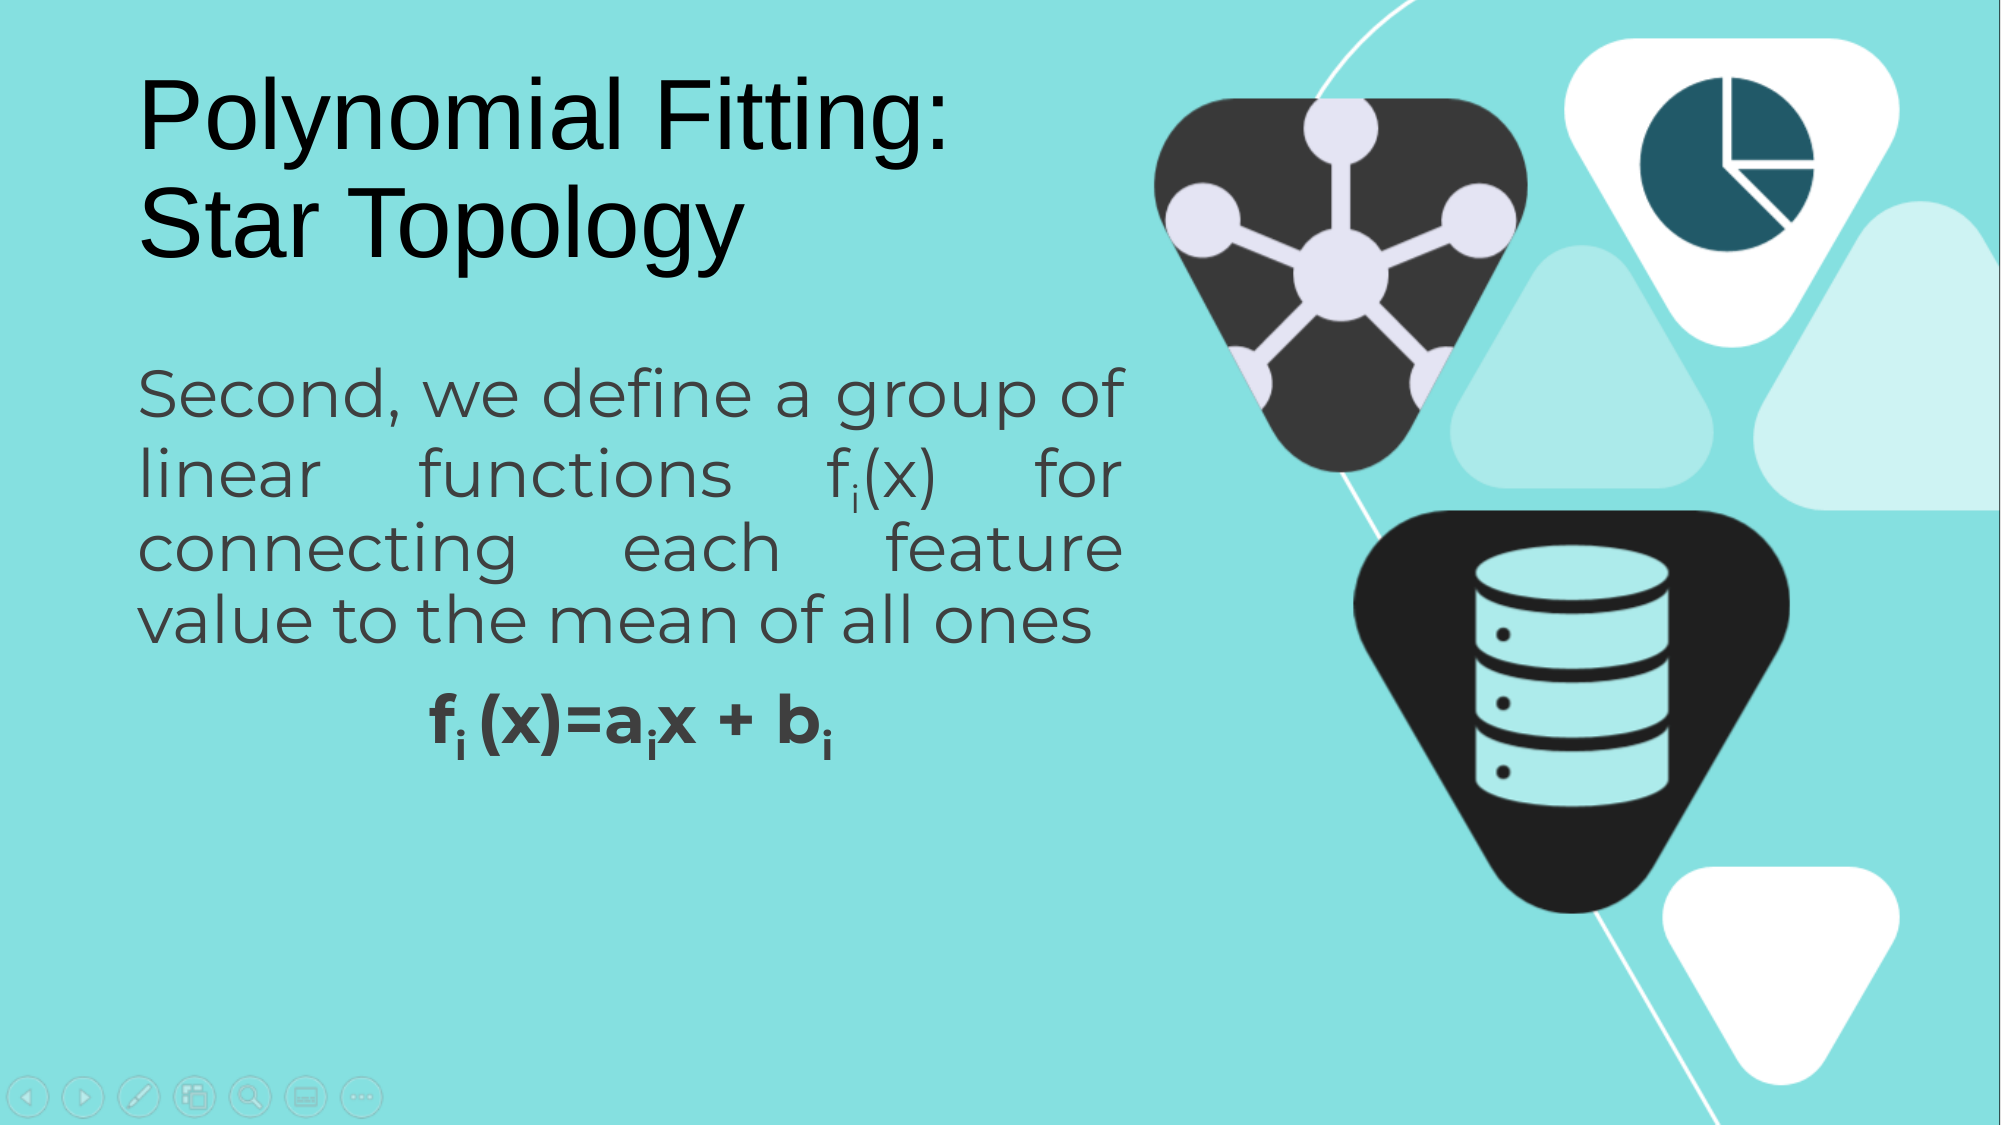

# Polynomial Fitting: Star Topology
Second, we define a group of linear functions fi(x) for connecting each feature value to the mean of all ones
fi (x)=aix + bi